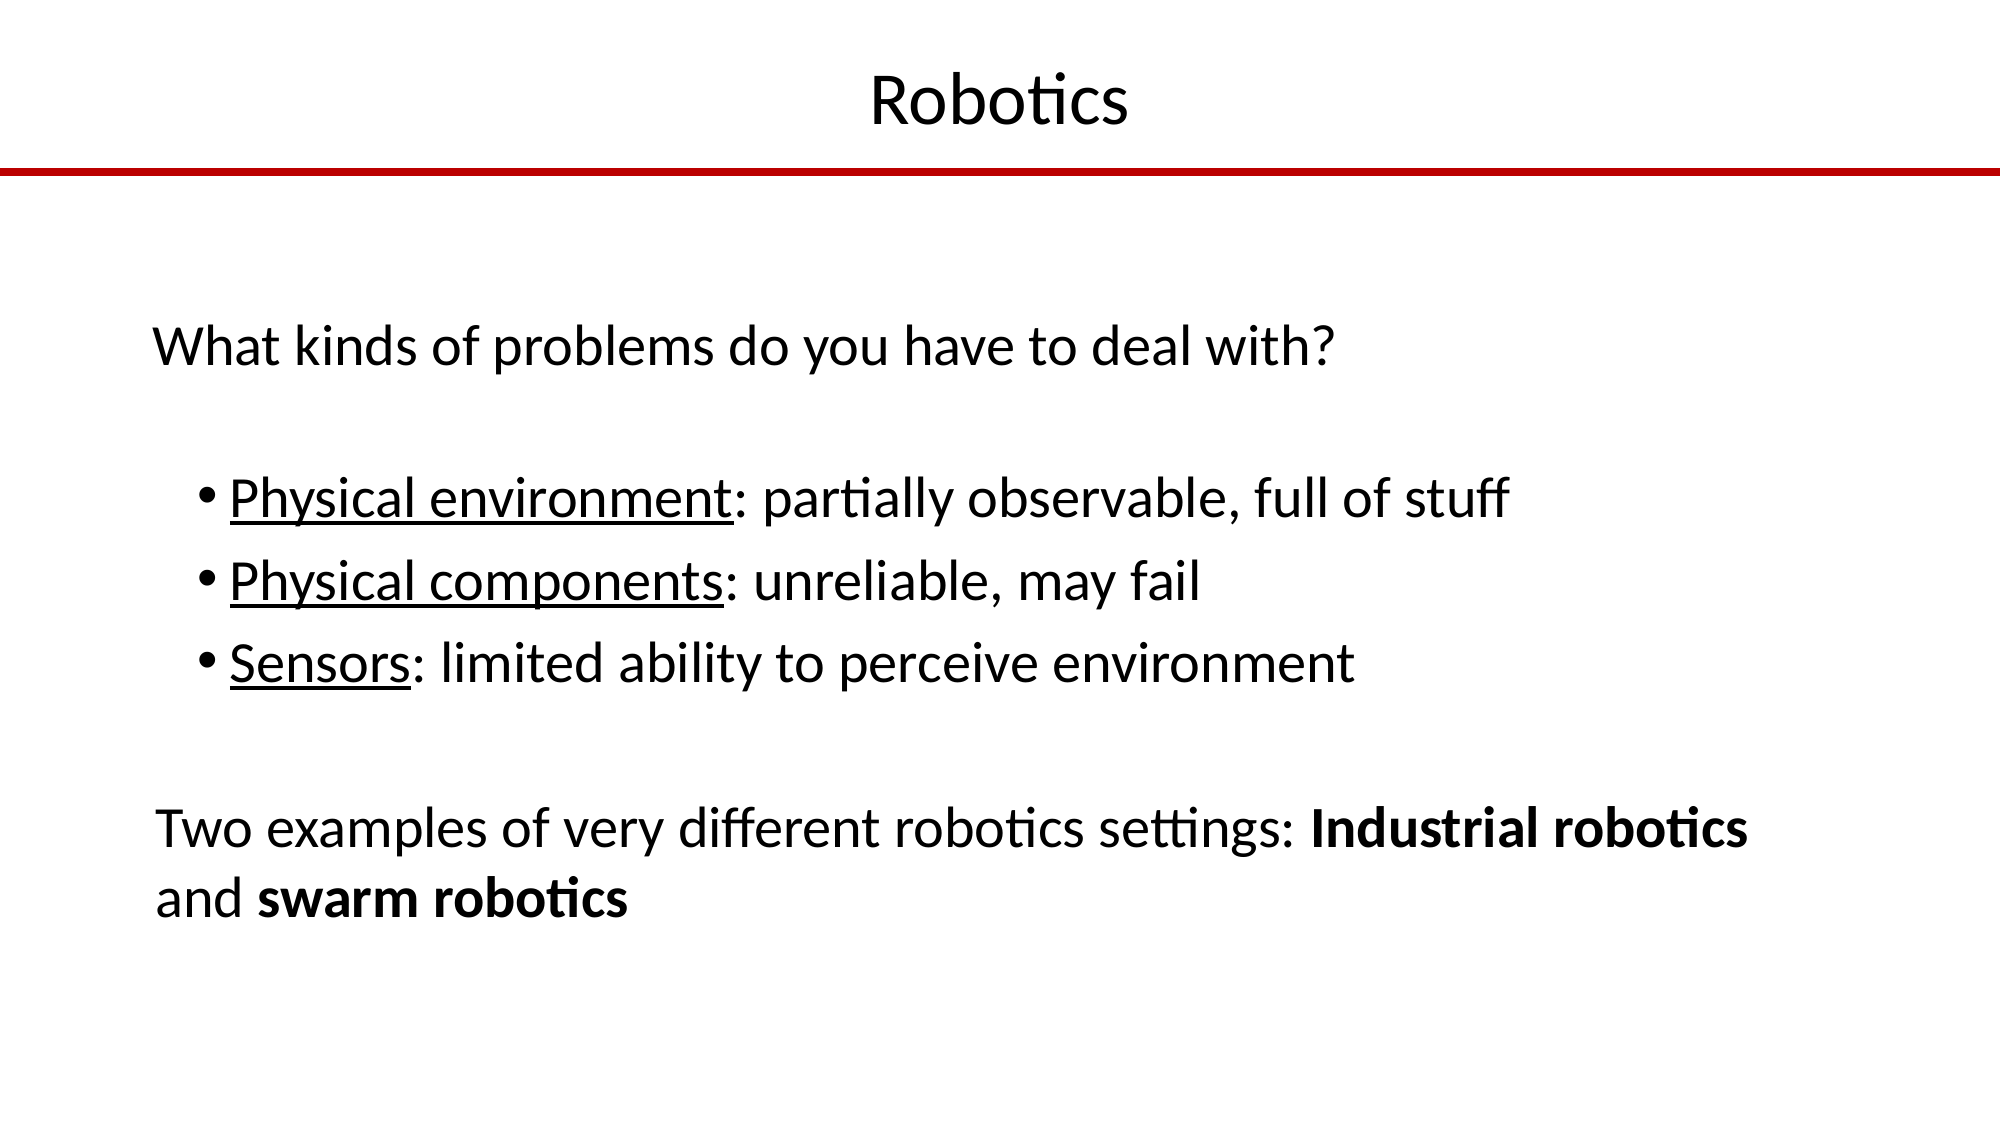

# Robotics
What kinds of problems do you have to deal with?

Physical environment: partially observable, full of stuff
Physical components: unreliable, may fail
Sensors: limited ability to perceive environment

Two examples of very different robotics settings: Industrial robotics and swarm robotics